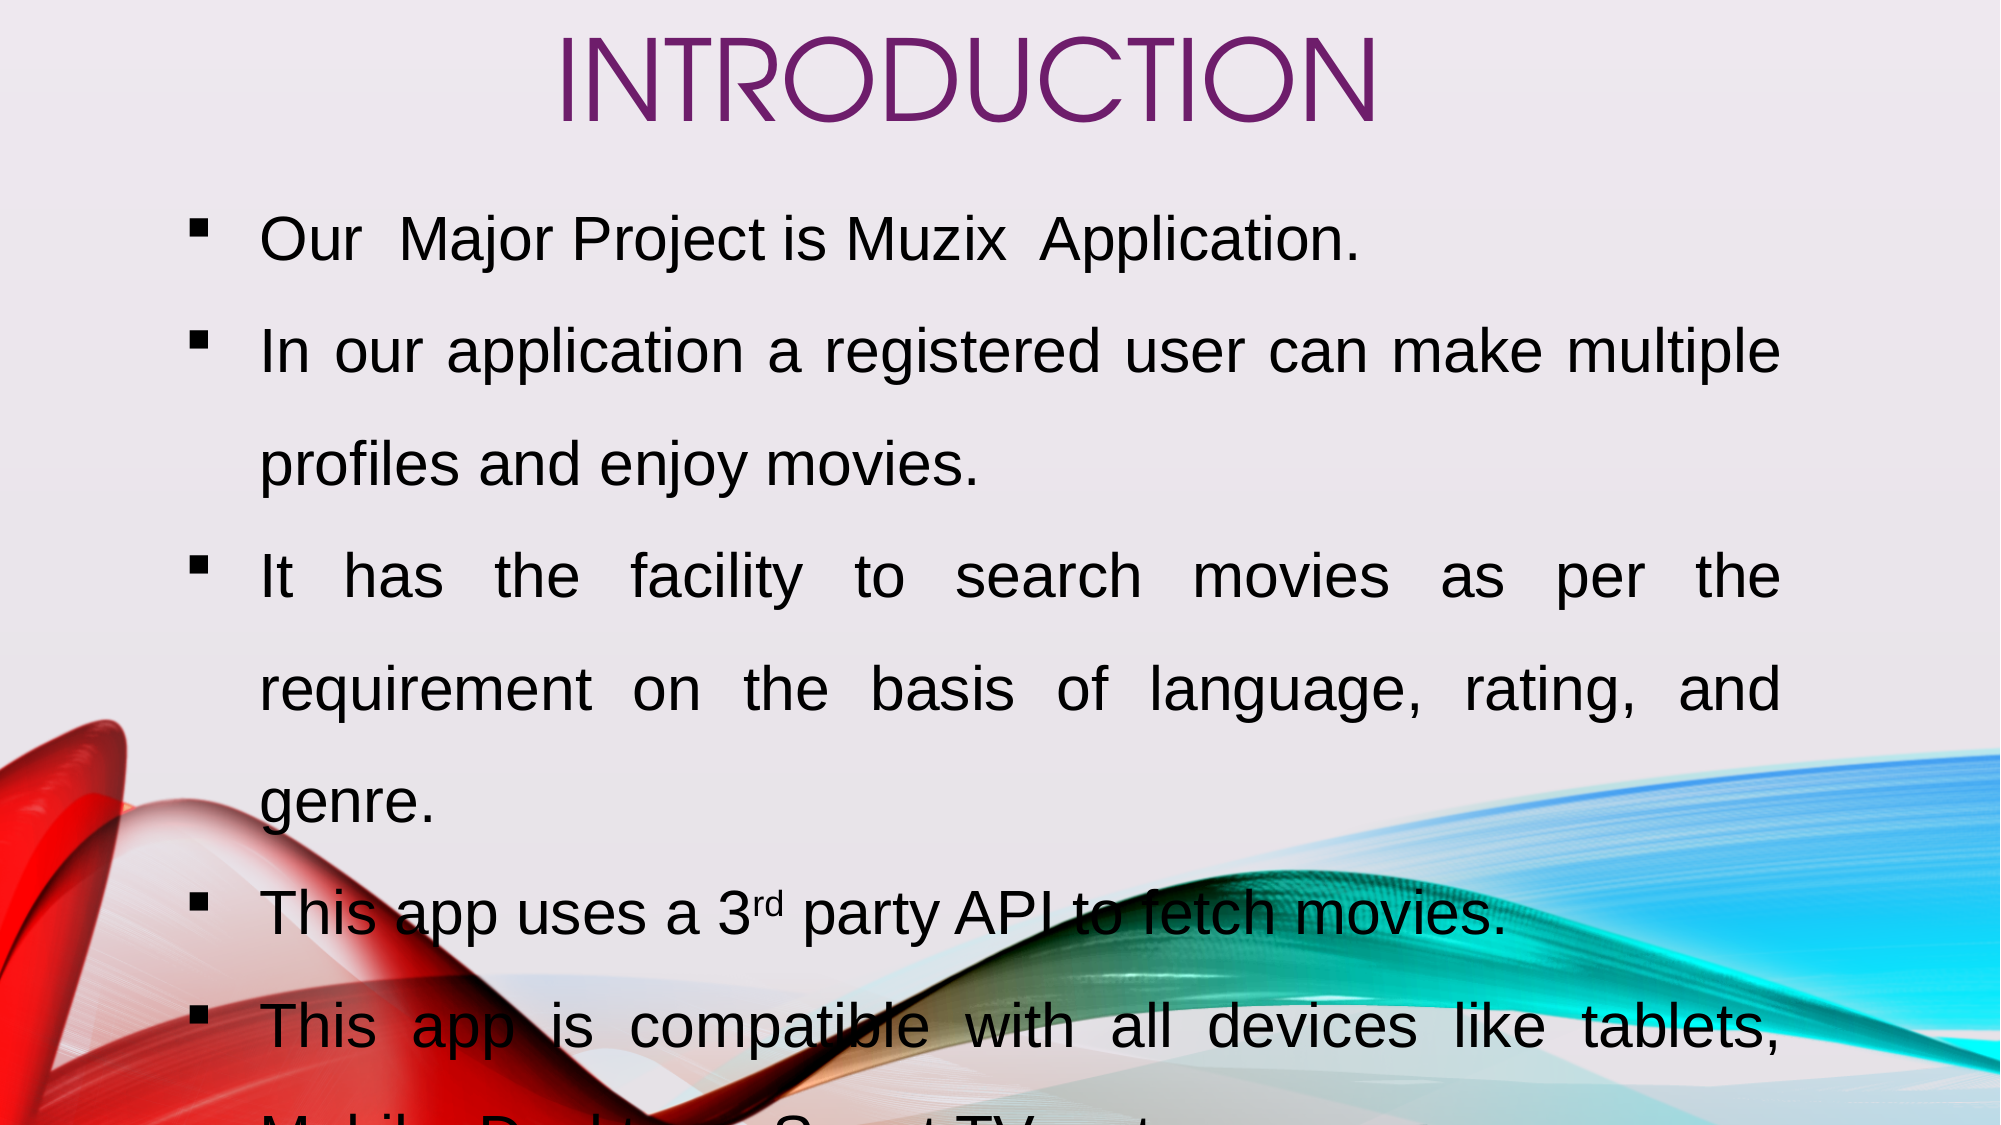

INTRODUCTION
Our  Major Project is Muzix  Application.
In our application a registered user can make multiple profiles and enjoy movies.
It has the facility to search movies as per the requirement on the basis of language, rating, and genre.
This app uses a 3rd party API to fetch movies.
This app is compatible with all devices like tablets, Mobile, Desktops, Smart TVs, etc.